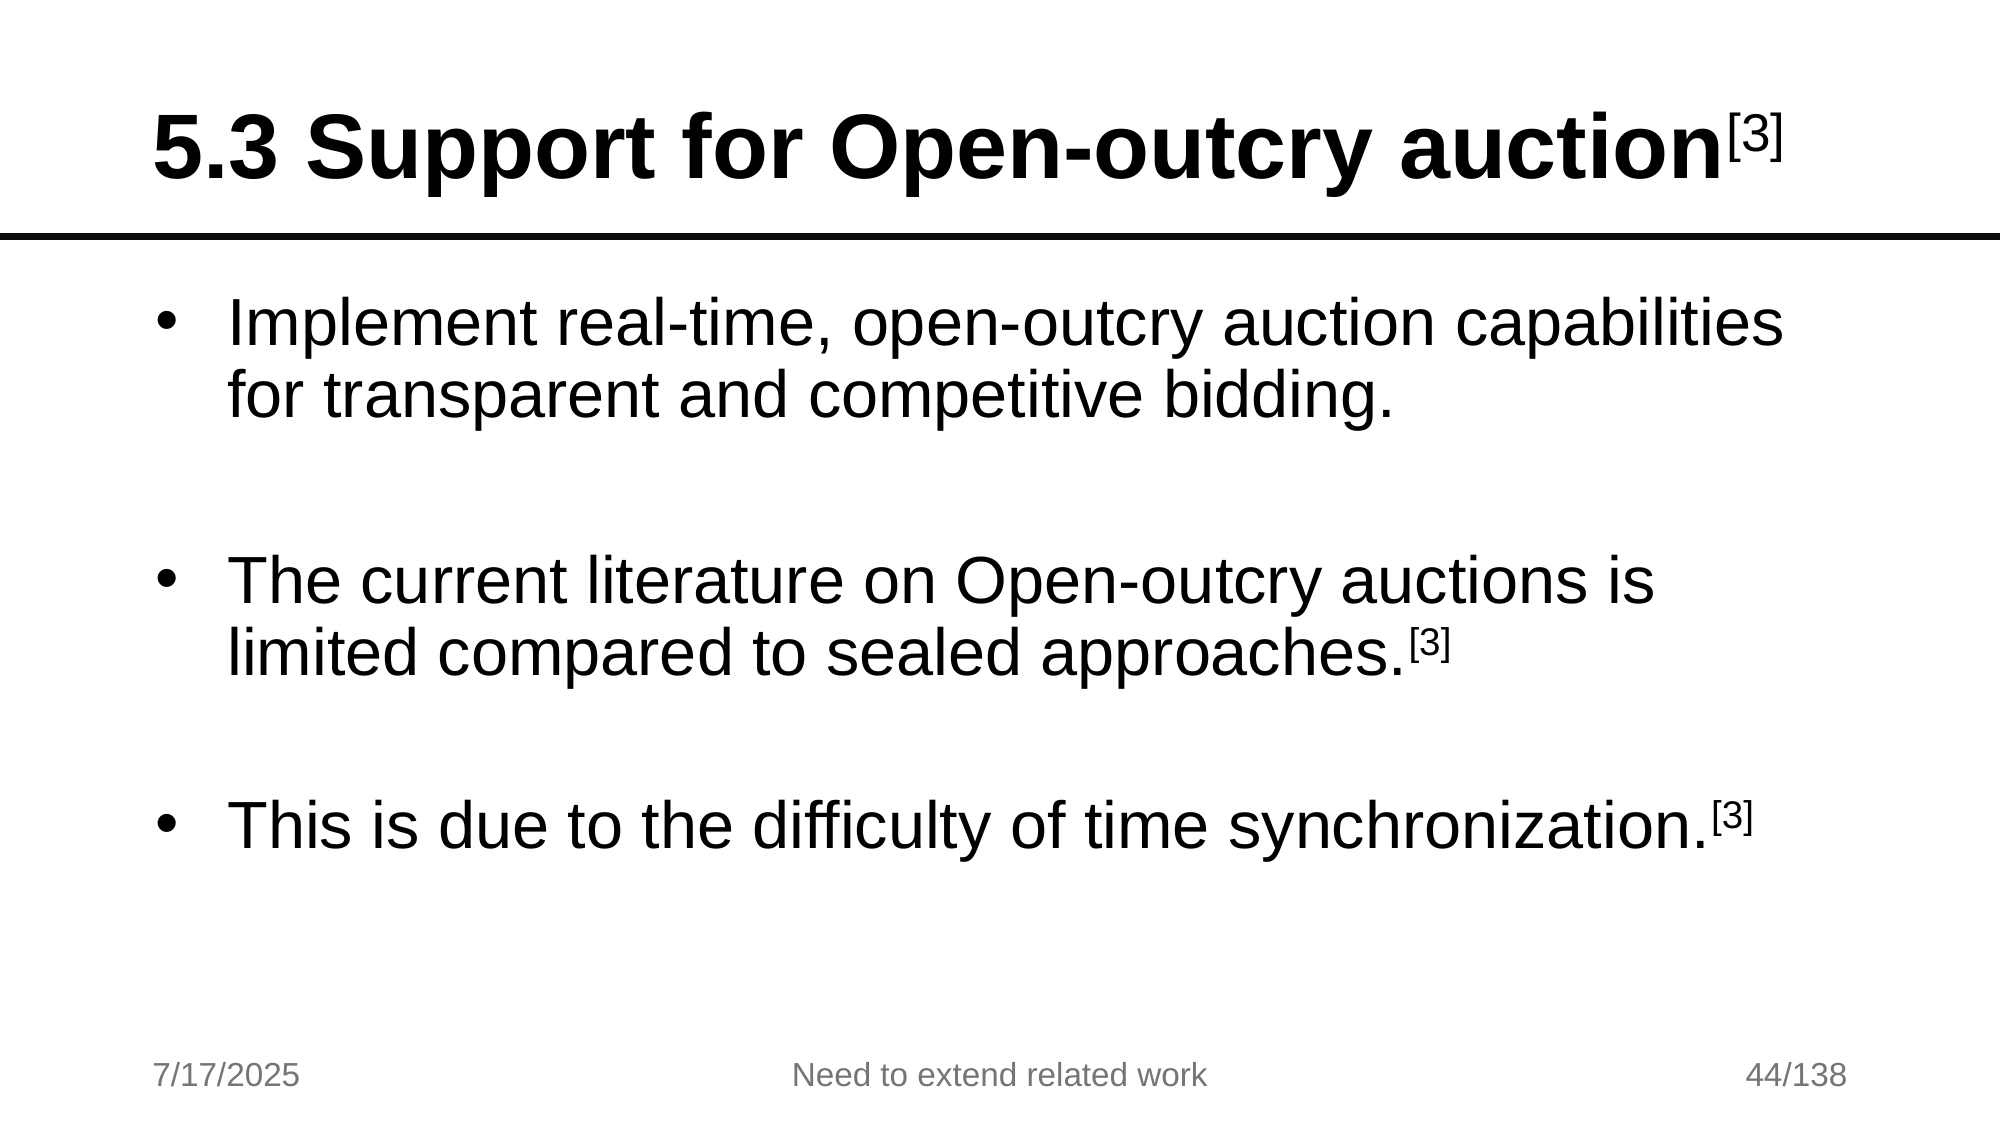

# 5.3 Support for Open-outcry auction[3]
Implement real-time, open-outcry auction capabilities for transparent and competitive bidding.

The current literature on Open-outcry auctions is limited compared to sealed approaches.[3]

This is due to the difficulty of time synchronization.[3]
7/17/2025
Need to extend related work
44/138